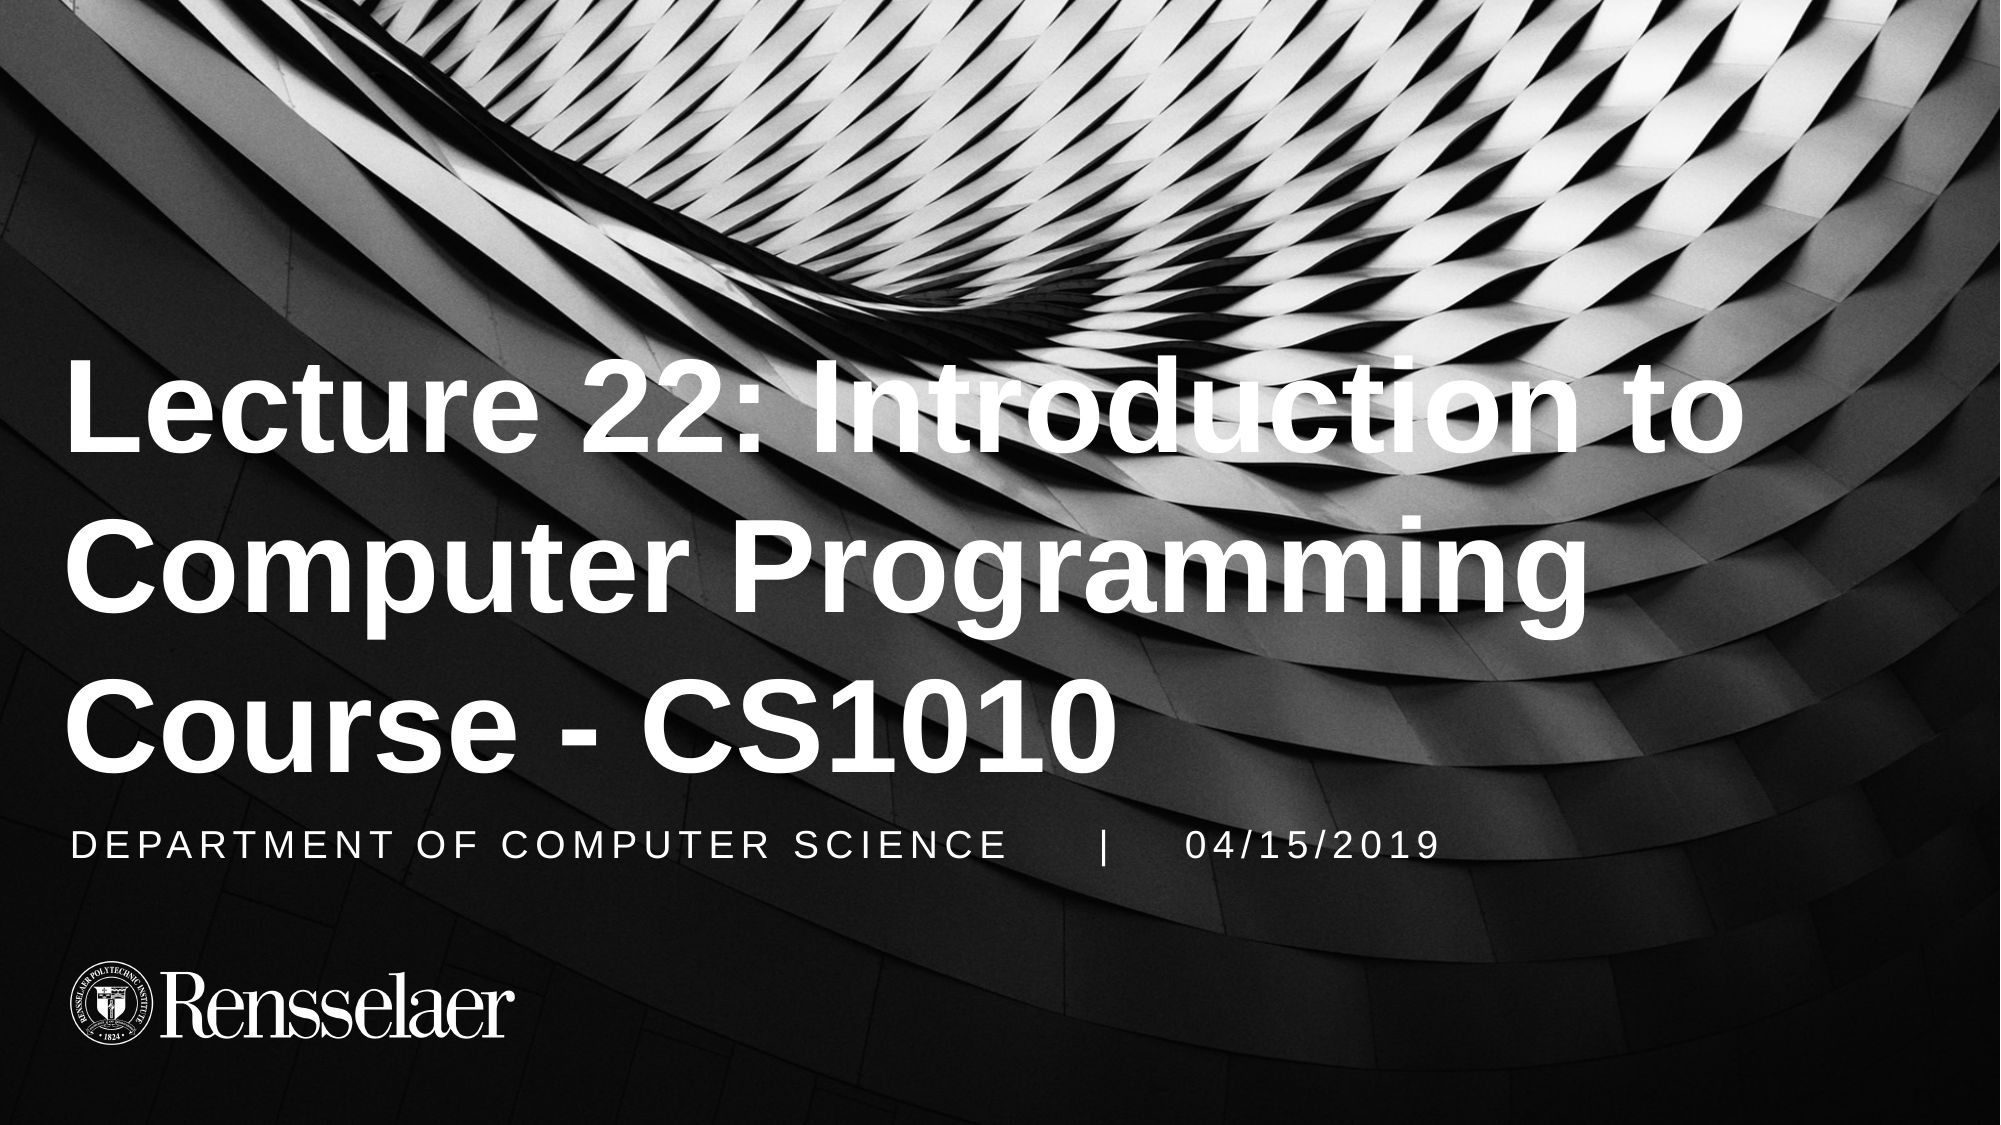

# Lecture 22: Introduction to Computer Programming Course - CS1010
DEPARTMENT OF COMPUTER SCIENCE     |    04/15/2019